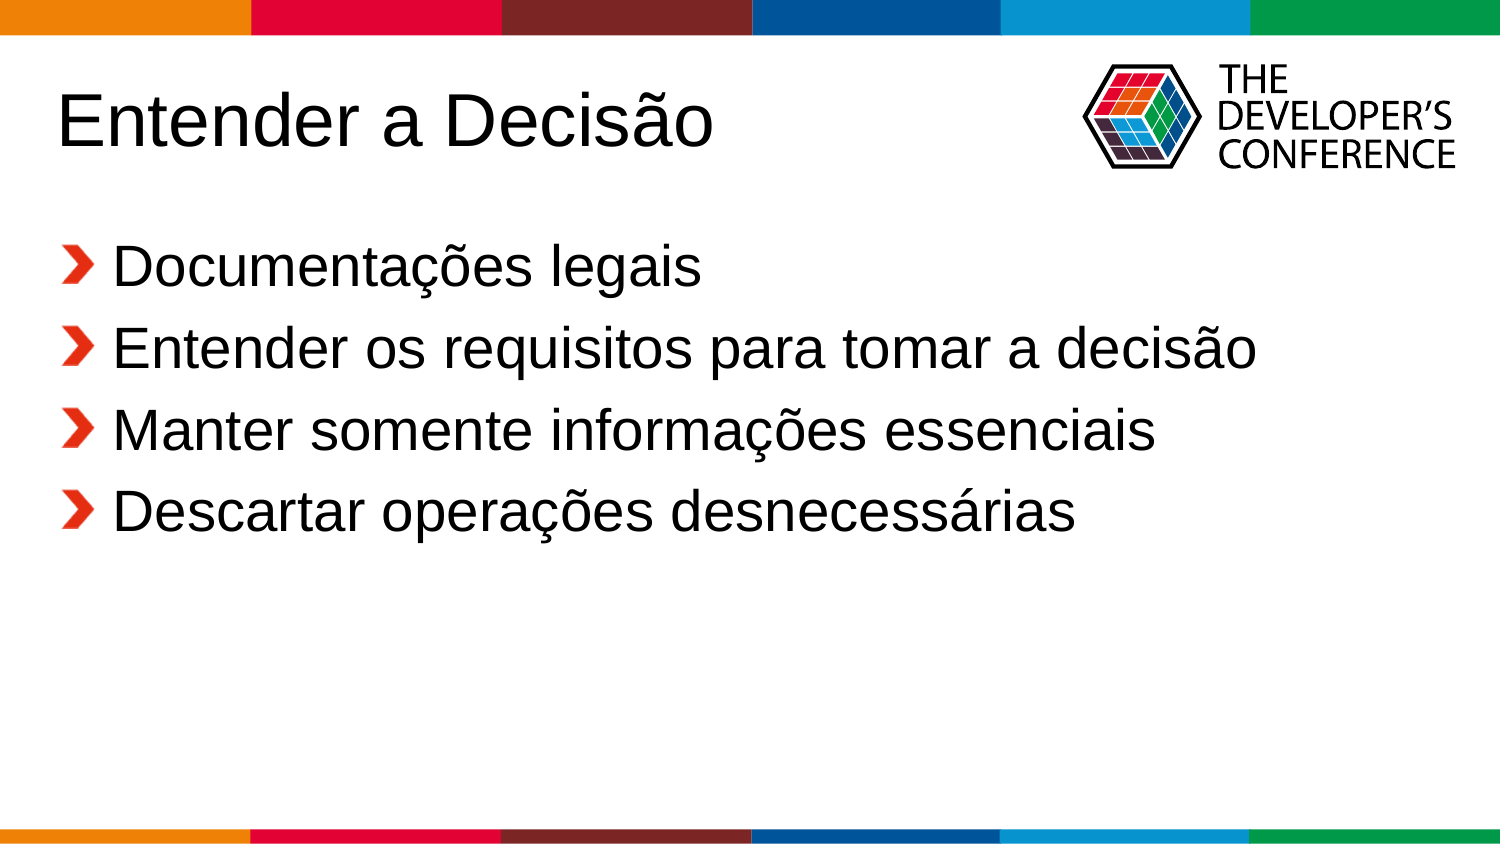

# Entender a Decisão
Documentações legais
Entender os requisitos para tomar a decisão
Manter somente informações essenciais
Descartar operações desnecessárias